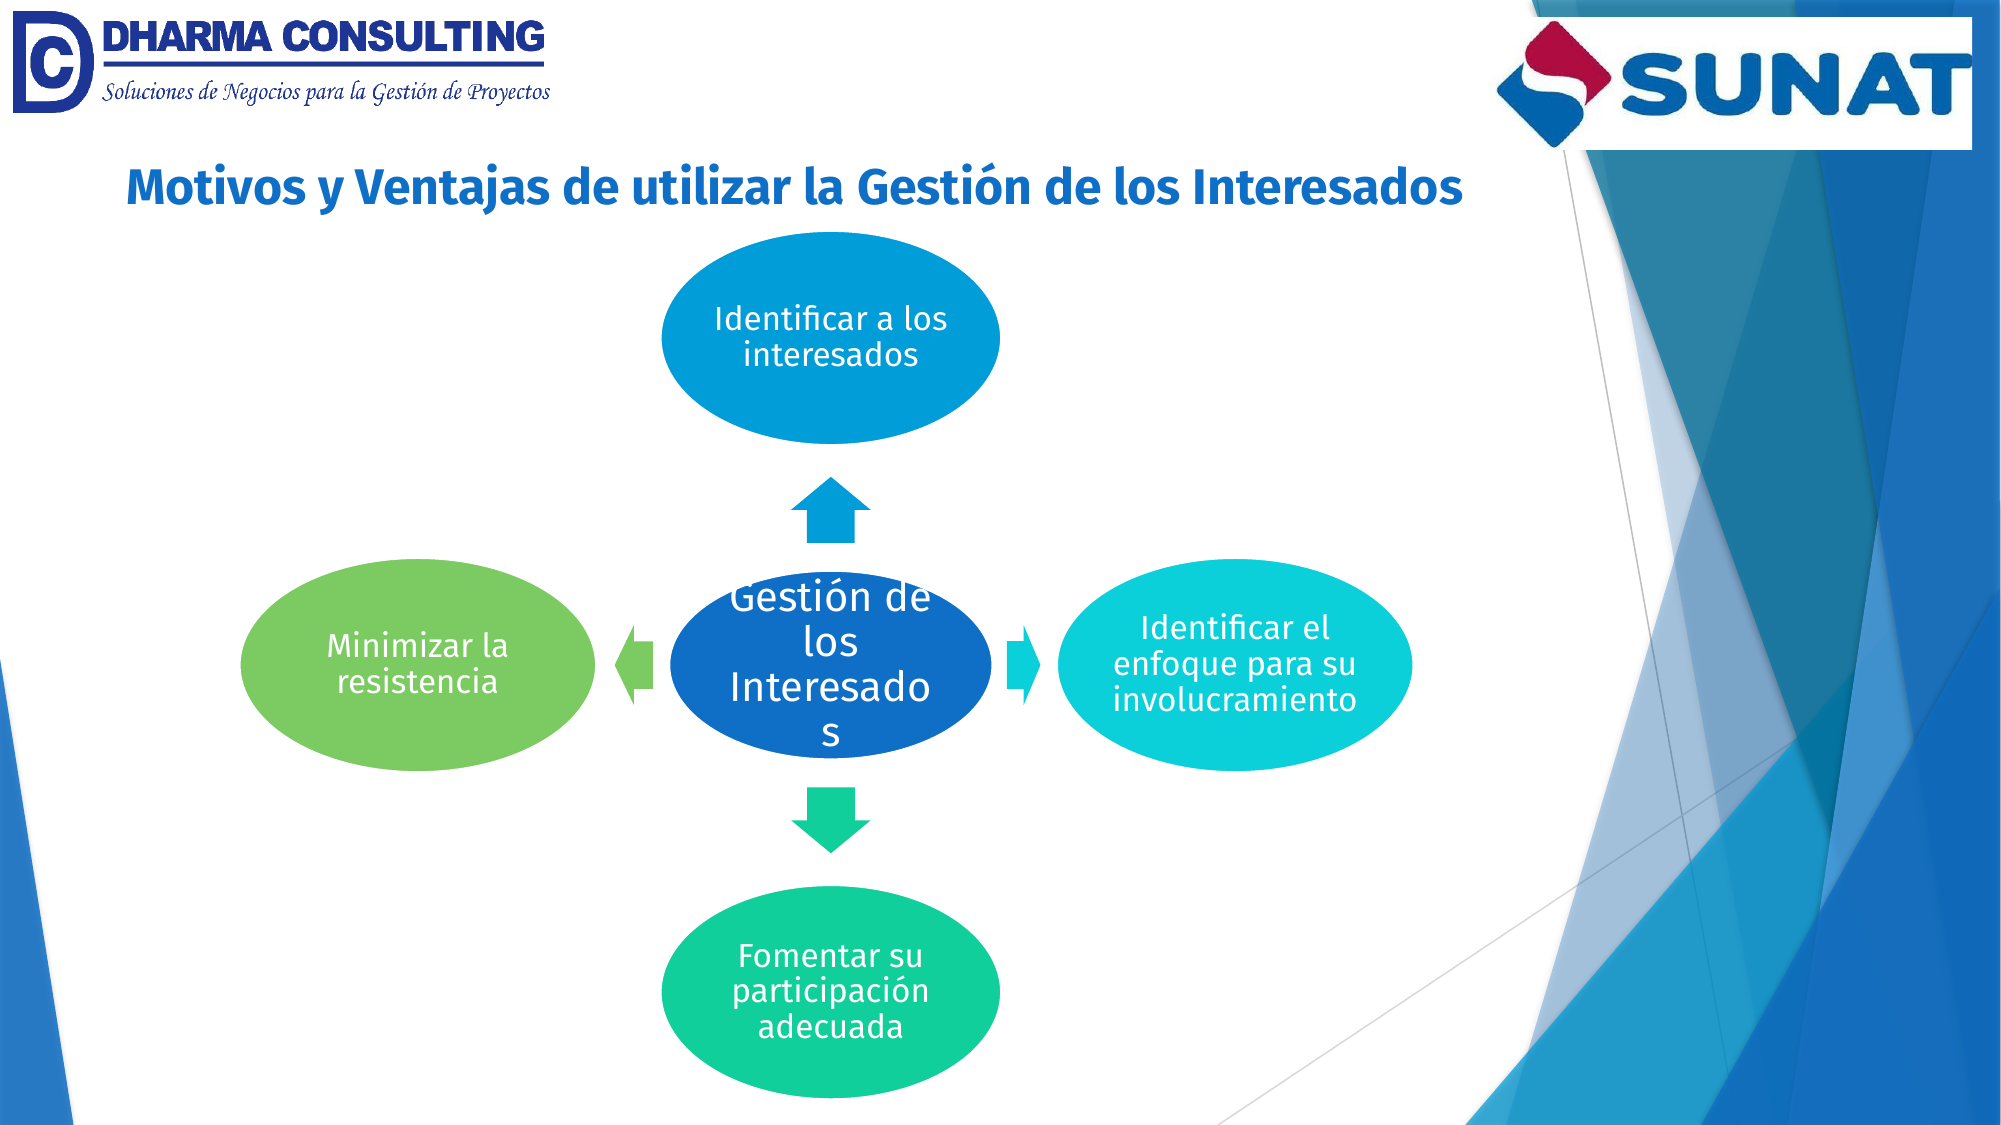

Motivos y Ventajas de utilizar la Gestión de los Interesados
Gestión de los Interesados

Identificar a los interesados

Identificar el enfoque para su involucramiento

Fomentar su participación adecuada

Minimizar la resistencia